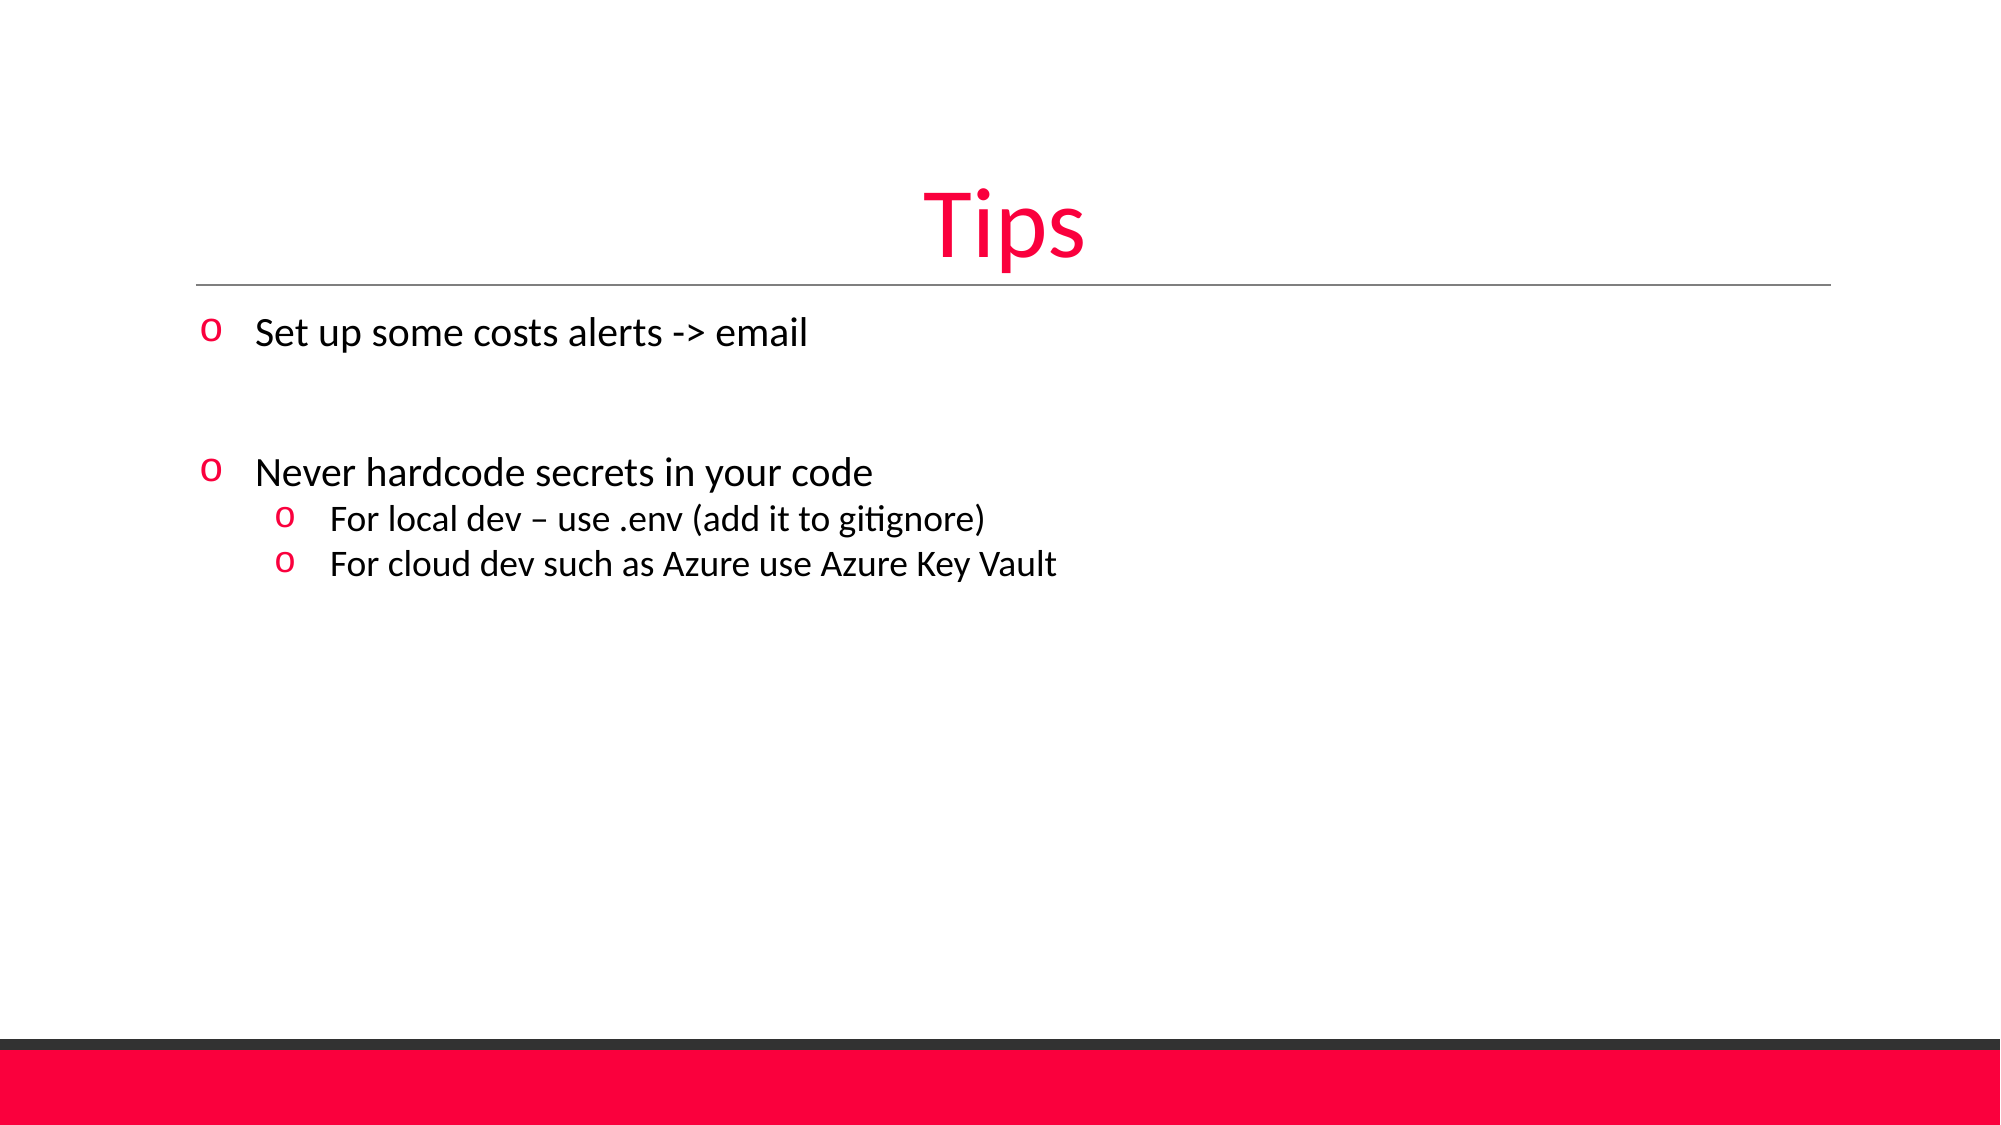

# Tips
Set up some costs alerts -> email

Never hardcode secrets in your code
For local dev – use .env (add it to gitignore)
For cloud dev such as Azure use Azure Key Vault